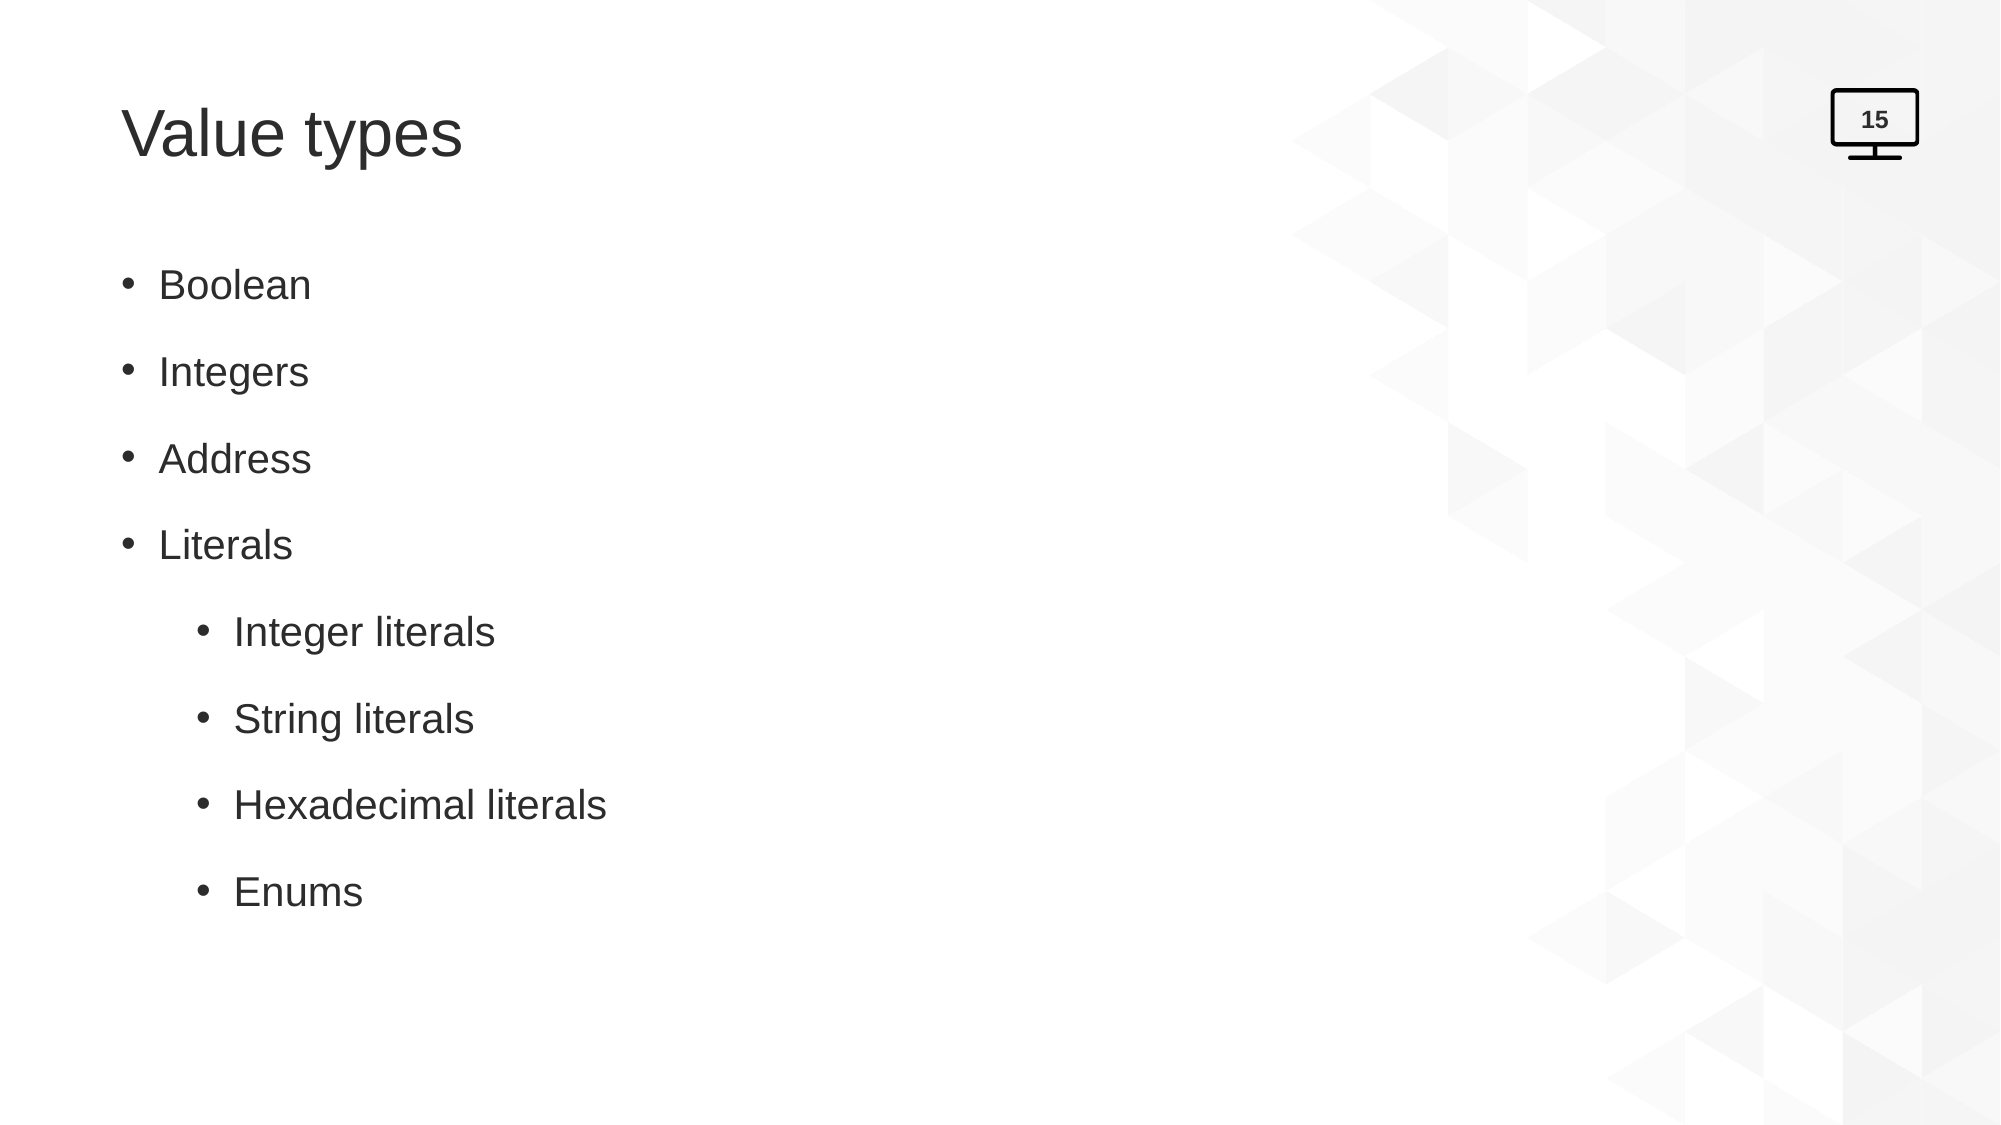

# Value types
15
Boolean
Integers
Address
Literals
Integer literals
String literals
Hexadecimal literals
Enums